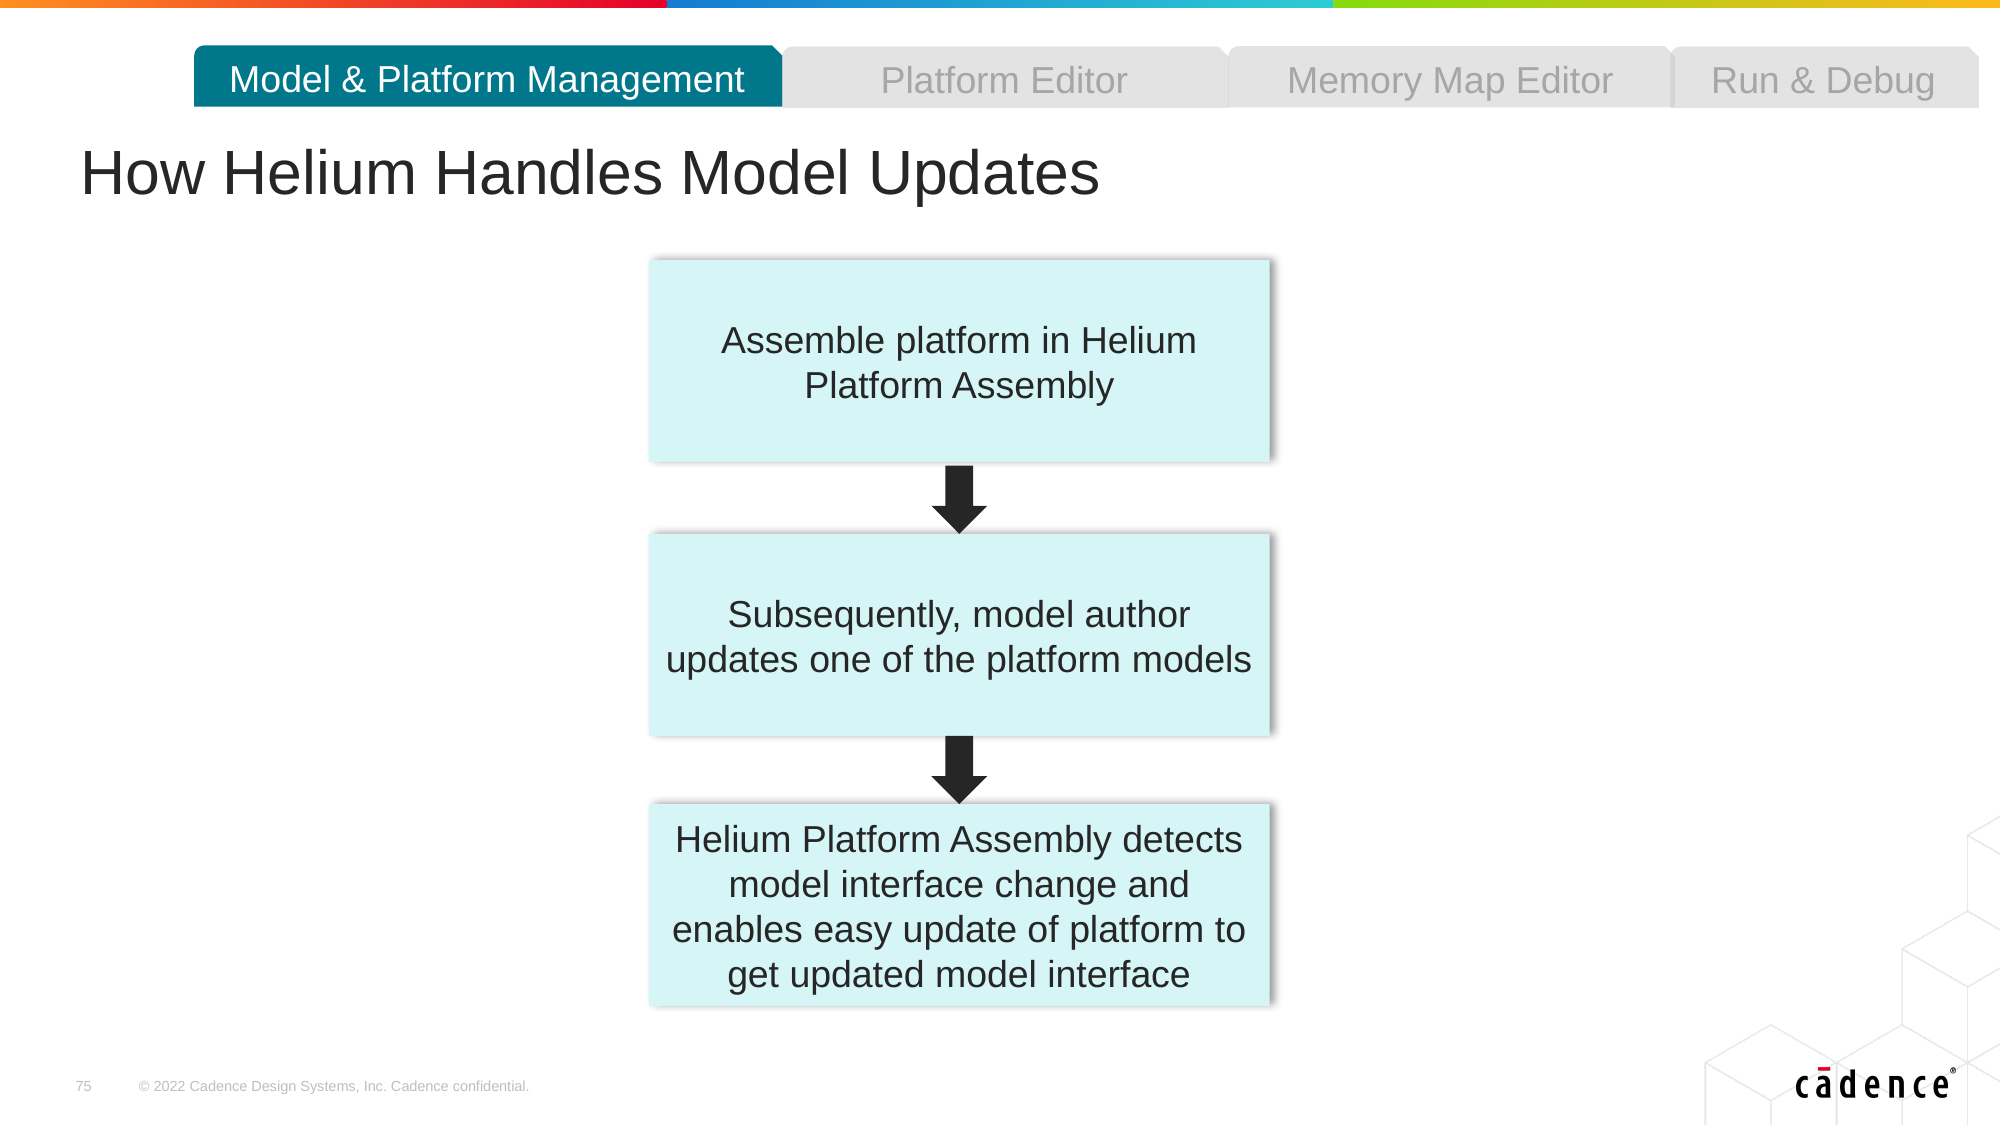

Model & Platform Management
Memory Map Editor
Platform Editor
Run & Debug
# How Helium Handles Model Updates
Assemble platform in Helium Platform Assembly

Subsequently, model author updates one of the platform models

Helium Platform Assembly detects model interface change and enables easy update of platform to get updated model interface